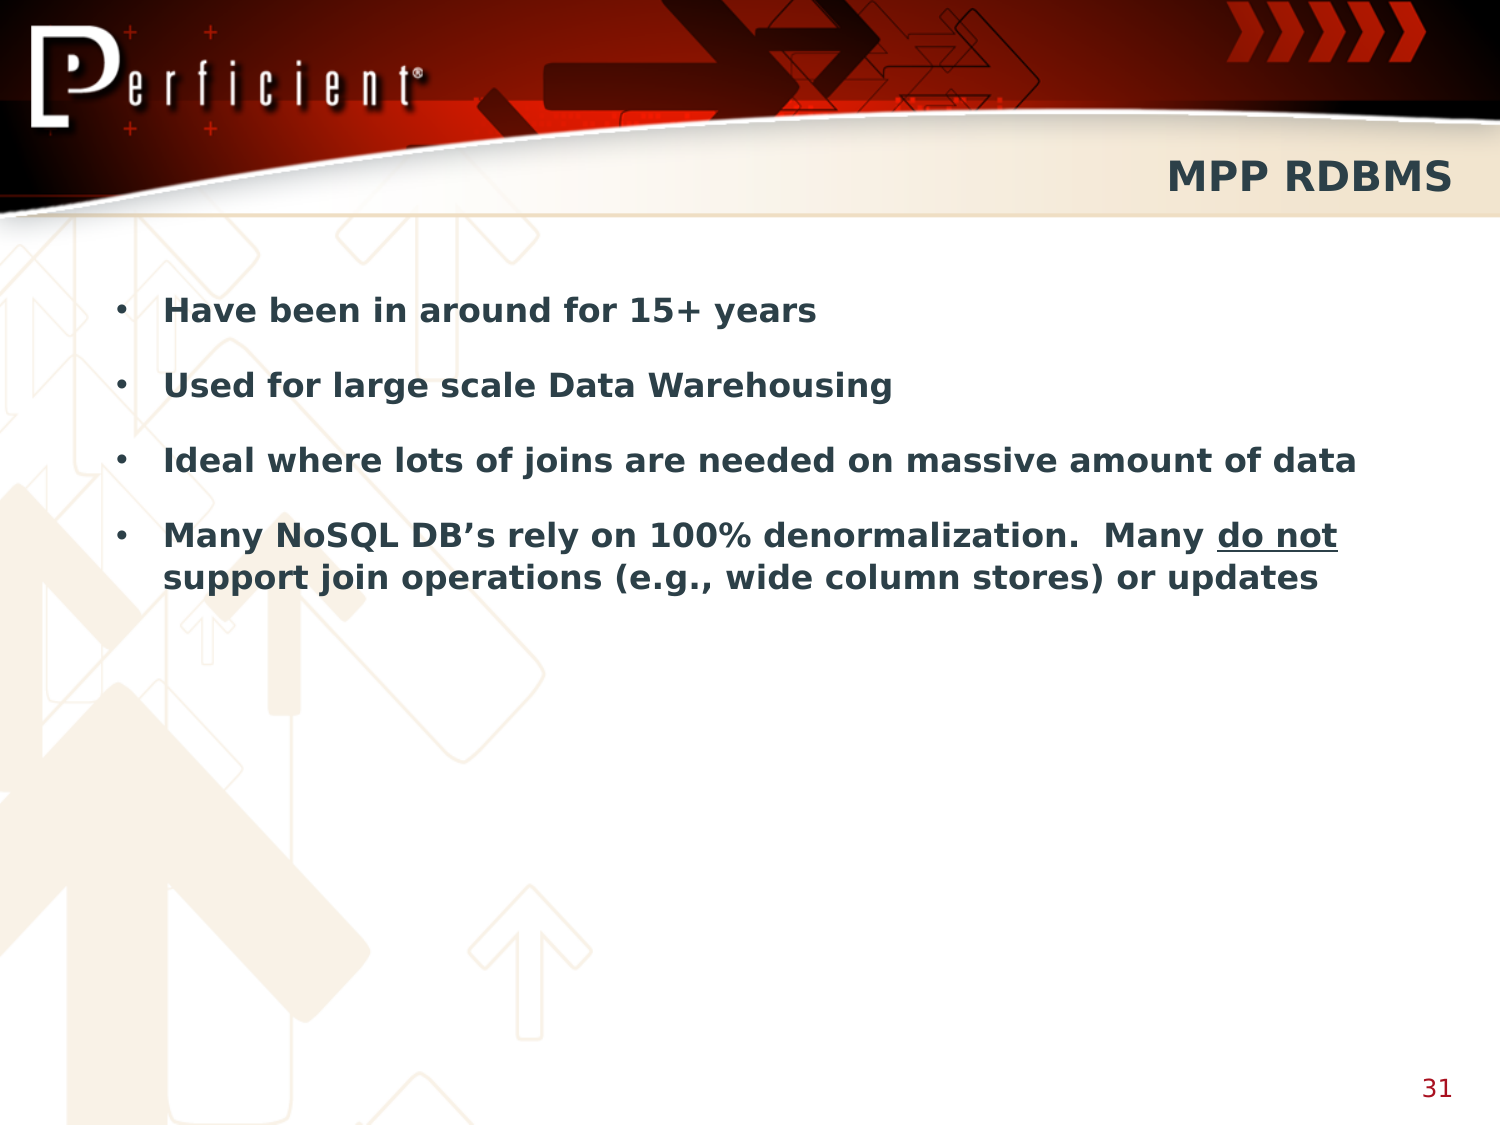

MPP RDBMS
Have been in around for 15+ years
Used for large scale Data Warehousing
Ideal where lots of joins are needed on massive amount of data
Many NoSQL DB’s rely on 100% denormalization.  Many do not support join operations (e.g., wide column stores) or updates

31